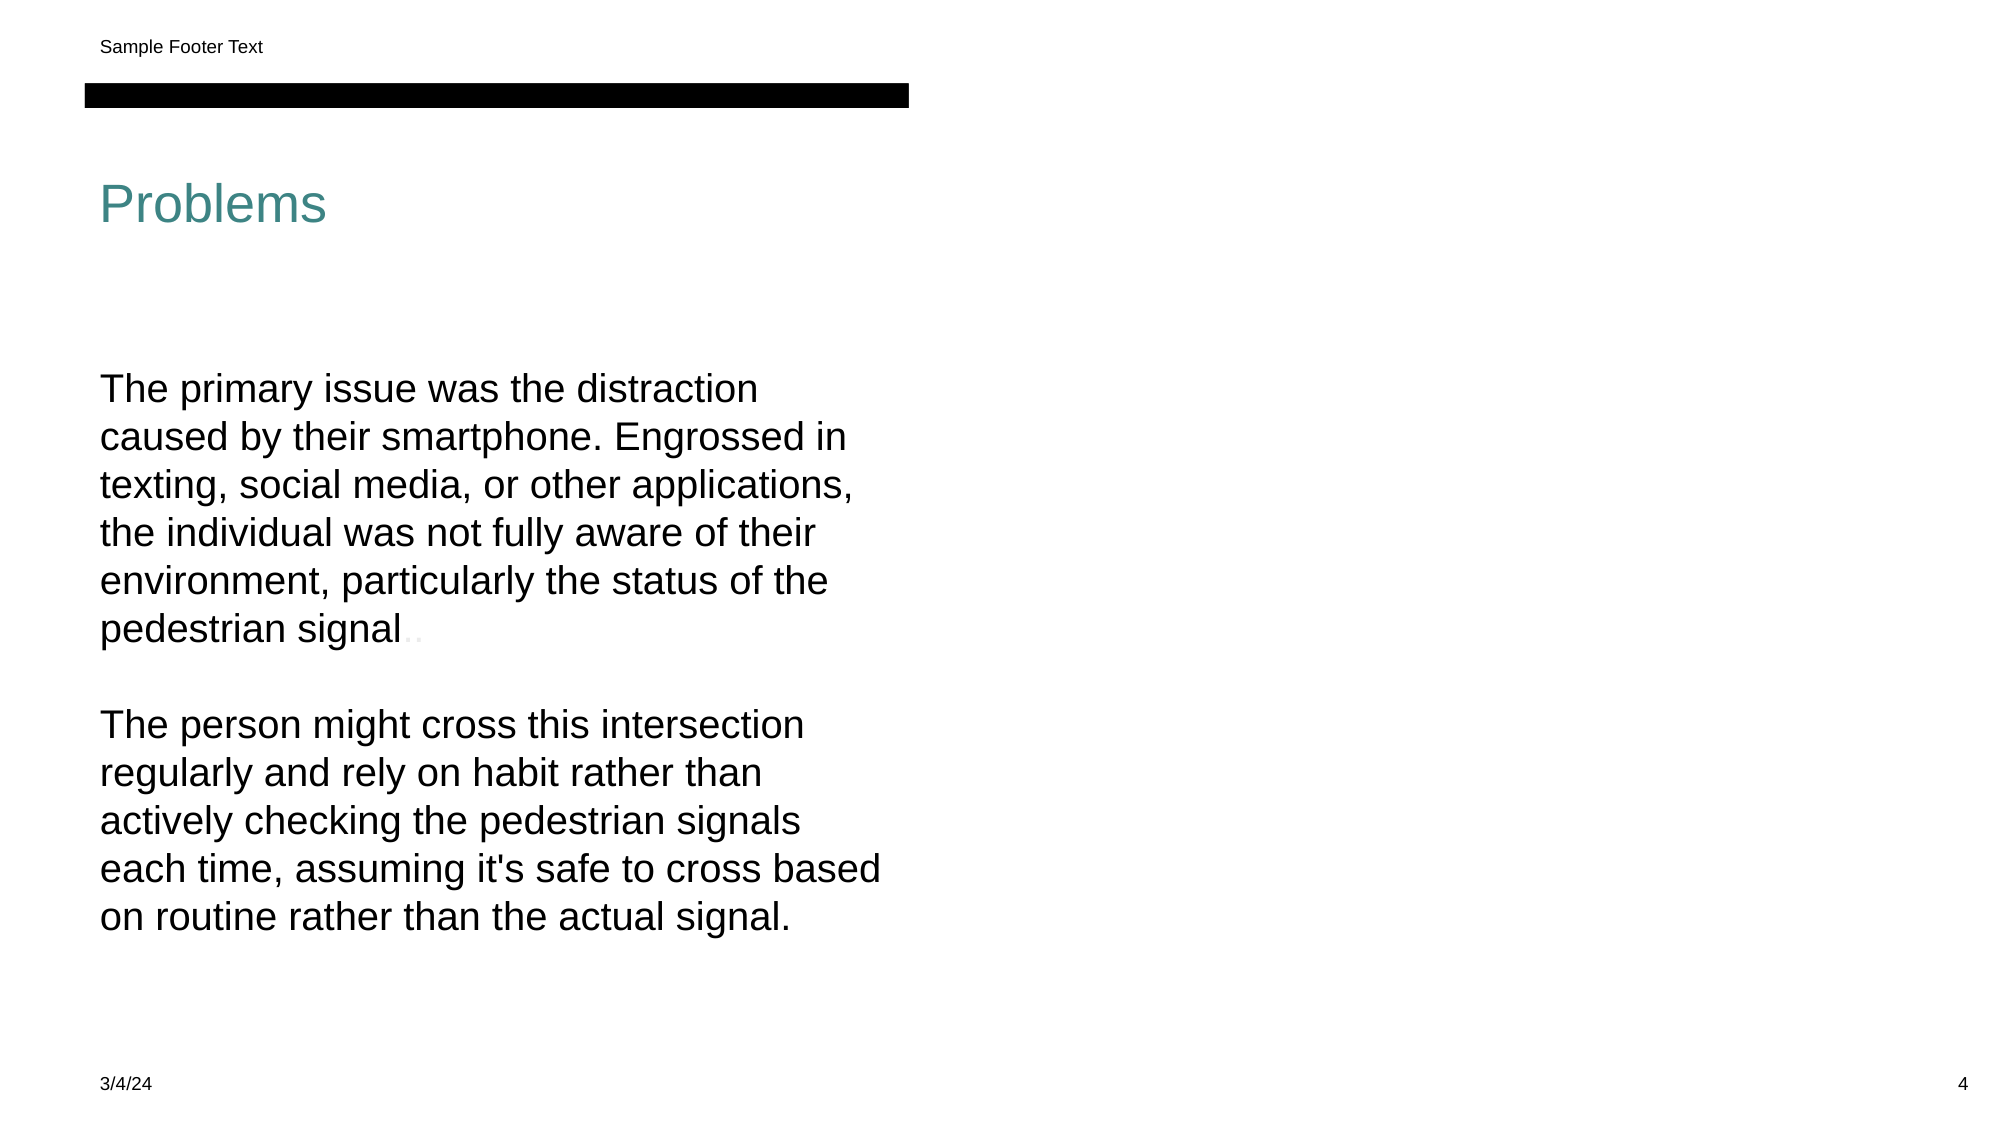

Sample Footer Text
# Problems The primary issue was the distraction caused by their smartphone. Engrossed in texting, social media, or other applications, the individual was not fully aware of their environment, particularly the status of the pedestrian signal.. The person might cross this intersection regularly and rely on habit rather than actively checking the pedestrian signals each time, assuming it's safe to cross based on routine rather than the actual signal.
3/4/24
4